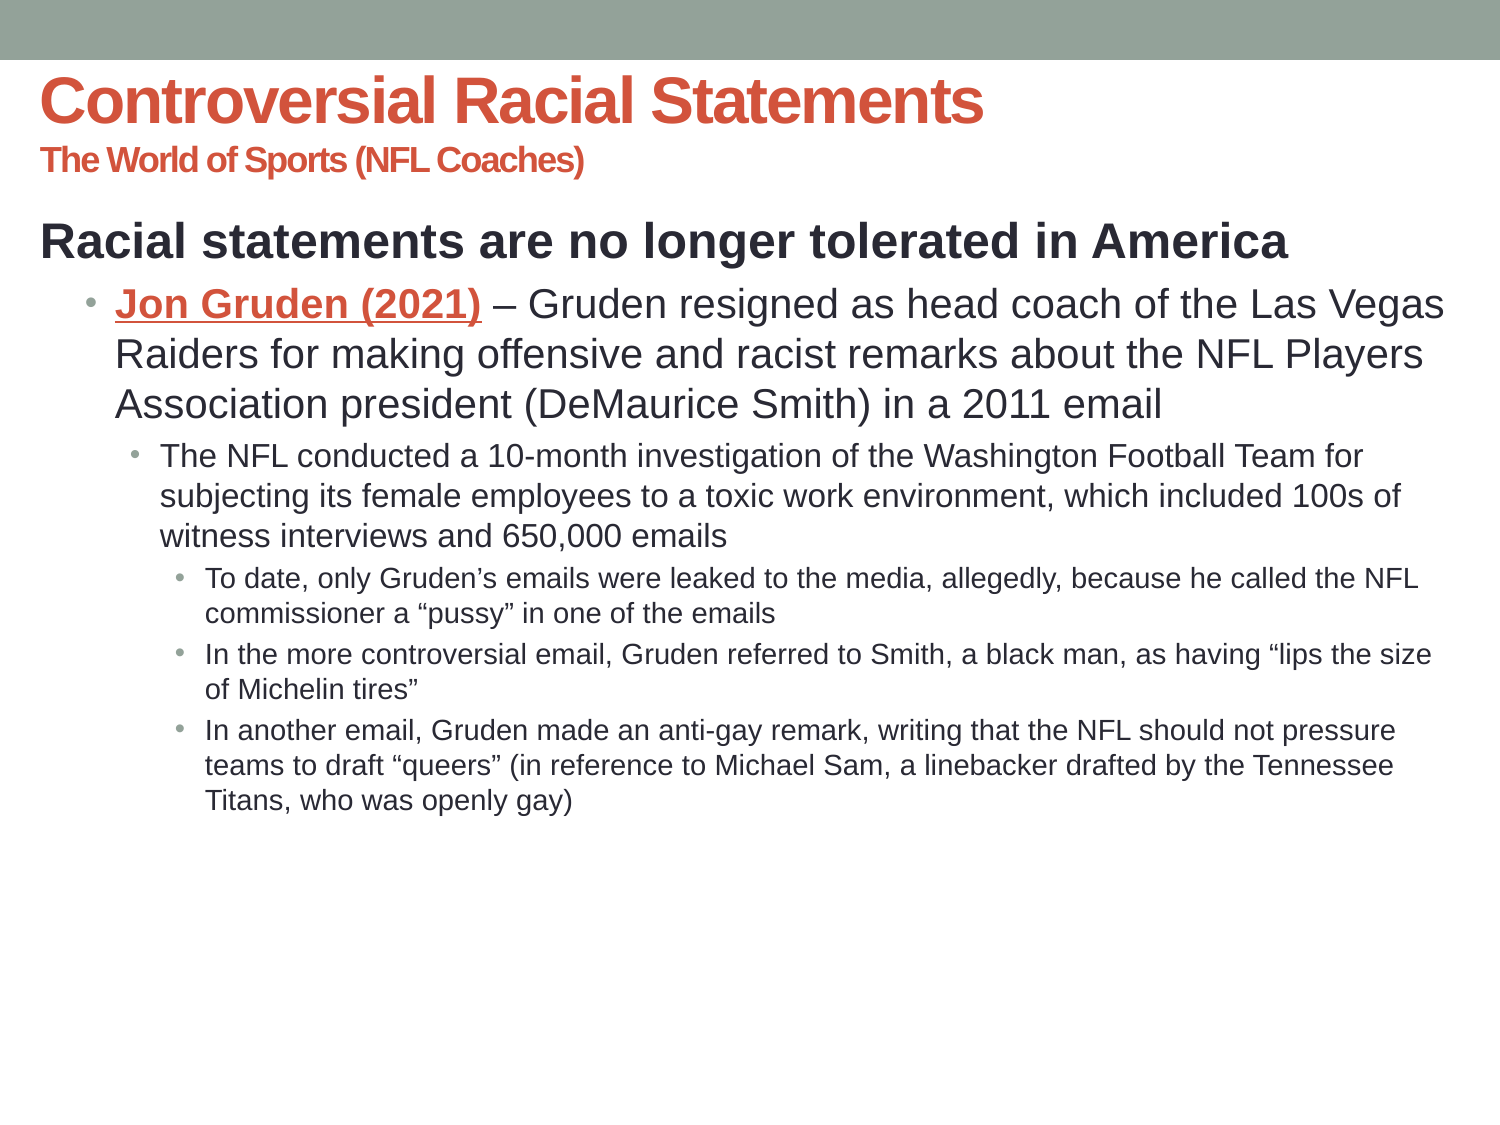

# Controversial Racial Statements The World of Sports (NFL Coaches)
Racial statements are no longer tolerated in America
Jon Gruden (2021) – Gruden resigned as head coach of the Las Vegas Raiders for making offensive and racist remarks about the NFL Players Association president (DeMaurice Smith) in a 2011 email
The NFL conducted a 10-month investigation of the Washington Football Team for subjecting its female employees to a toxic work environment, which included 100s of witness interviews and 650,000 emails
To date, only Gruden’s emails were leaked to the media, allegedly, because he called the NFL commissioner a “pussy” in one of the emails
In the more controversial email, Gruden referred to Smith, a black man, as having “lips the size of Michelin tires”
In another email, Gruden made an anti-gay remark, writing that the NFL should not pressure teams to draft “queers” (in reference to Michael Sam, a linebacker drafted by the Tennessee Titans, who was openly gay)